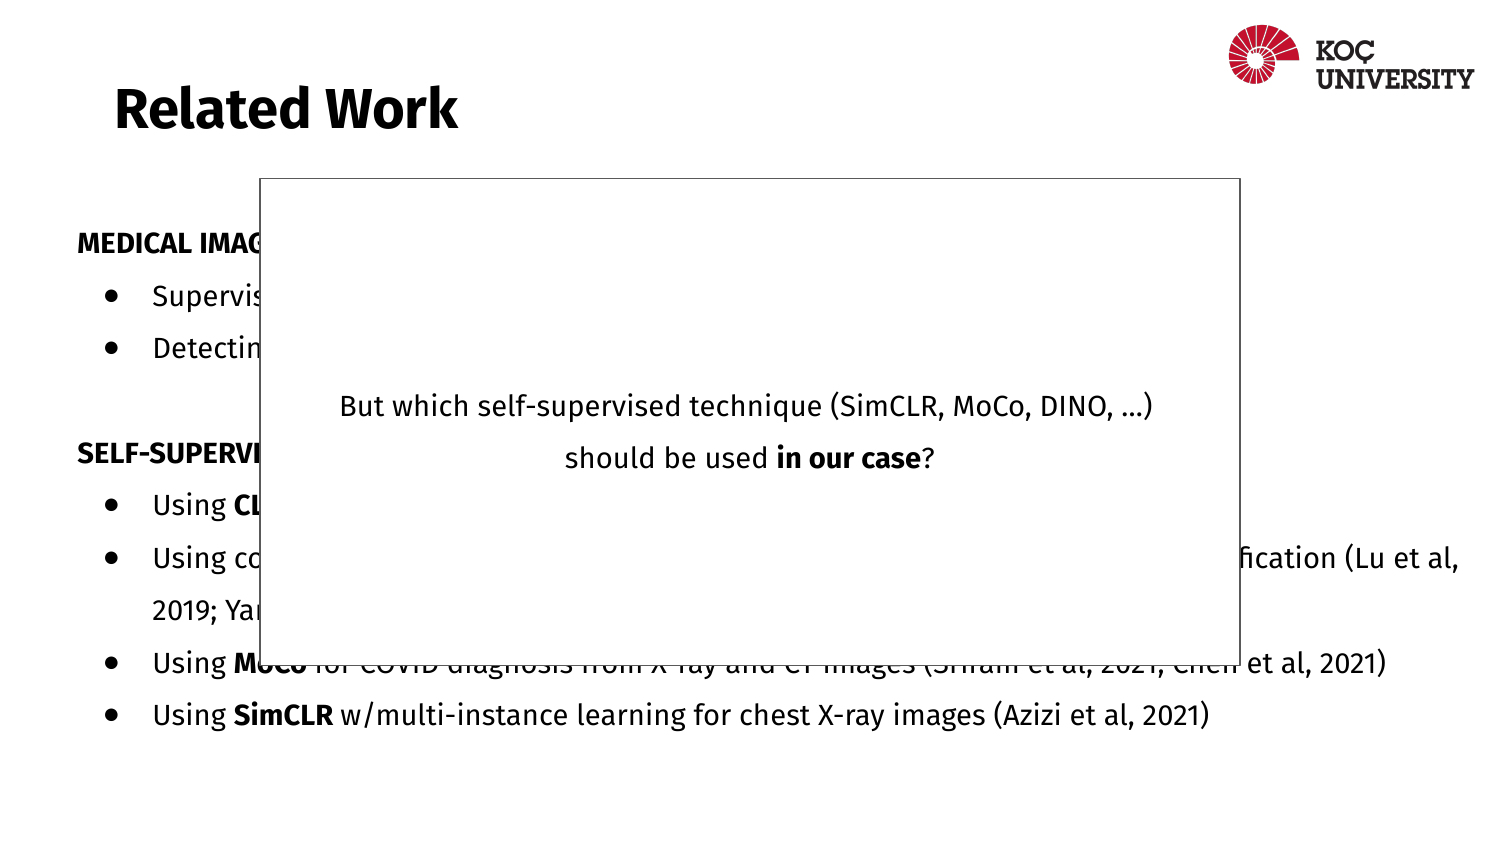

Related Work
But which self-supervised technique (SimCLR, MoCo, DINO, …)
should be used in our case?
MEDICAL IMAGING IN HISTOPATHOLOGY
Supervised learning with randomly cropped images over the dataset
Detecting salient regions and extracting features (Sari & Gunduz-Demir, 2018)

SELF-SUPERVISED MEDICAL IMAGING
Using CLIP to detect pathologies from chest X-ray images (Tiu et al, 2022)
Using contrastive predictive coding (CPC) for breast cancer, and lung nodule classification (Lu et al, 2019; Yan et al, 2020)
Using MoCo for COVID diagnosis from X-ray and CT images (Sriram et al, 2021; Chen et al, 2021)
Using SimCLR w/multi-instance learning for chest X-ray images (Azizi et al, 2021)